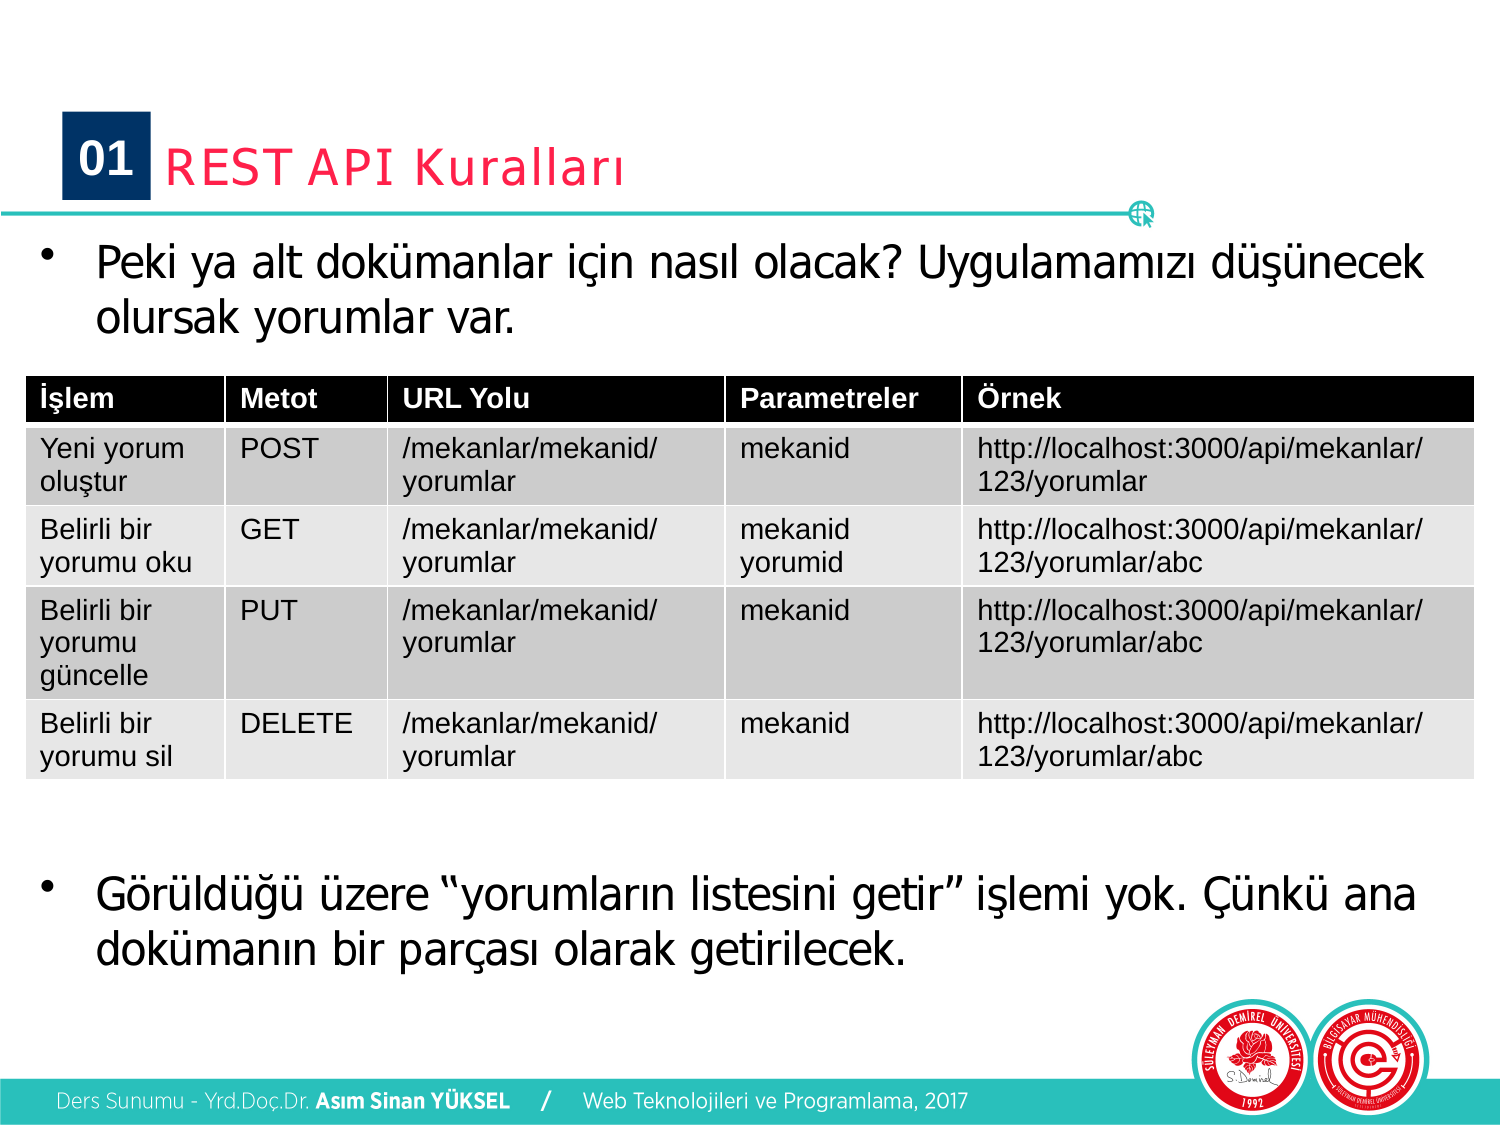

01
# REST API Kuralları
Peki ya alt dokümanlar için nasıl olacak? Uygulamamızı düşünecek olursak yorumlar var.

Görüldüğü üzere “yorumların listesini getir” işlemi yok. Çünkü ana dokümanın bir parçası olarak getirilecek.

| İşlem | Metot | URL Yolu | Parametreler | Örnek |
| --- | --- | --- | --- | --- |
| Yeni yorum oluştur | POST | /mekanlar/mekanid/yorumlar | mekanid | http://localhost:3000/api/mekanlar/123/yorumlar |
| Belirli bir yorumu oku | GET | /mekanlar/mekanid/yorumlar | mekanid yorumid | http://localhost:3000/api/mekanlar/123/yorumlar/abc |
| Belirli bir yorumu güncelle | PUT | /mekanlar/mekanid/yorumlar | mekanid | http://localhost:3000/api/mekanlar/123/yorumlar/abc |
| Belirli bir yorumu sil | DELETE | /mekanlar/mekanid/yorumlar | mekanid | http://localhost:3000/api/mekanlar/123/yorumlar/abc |